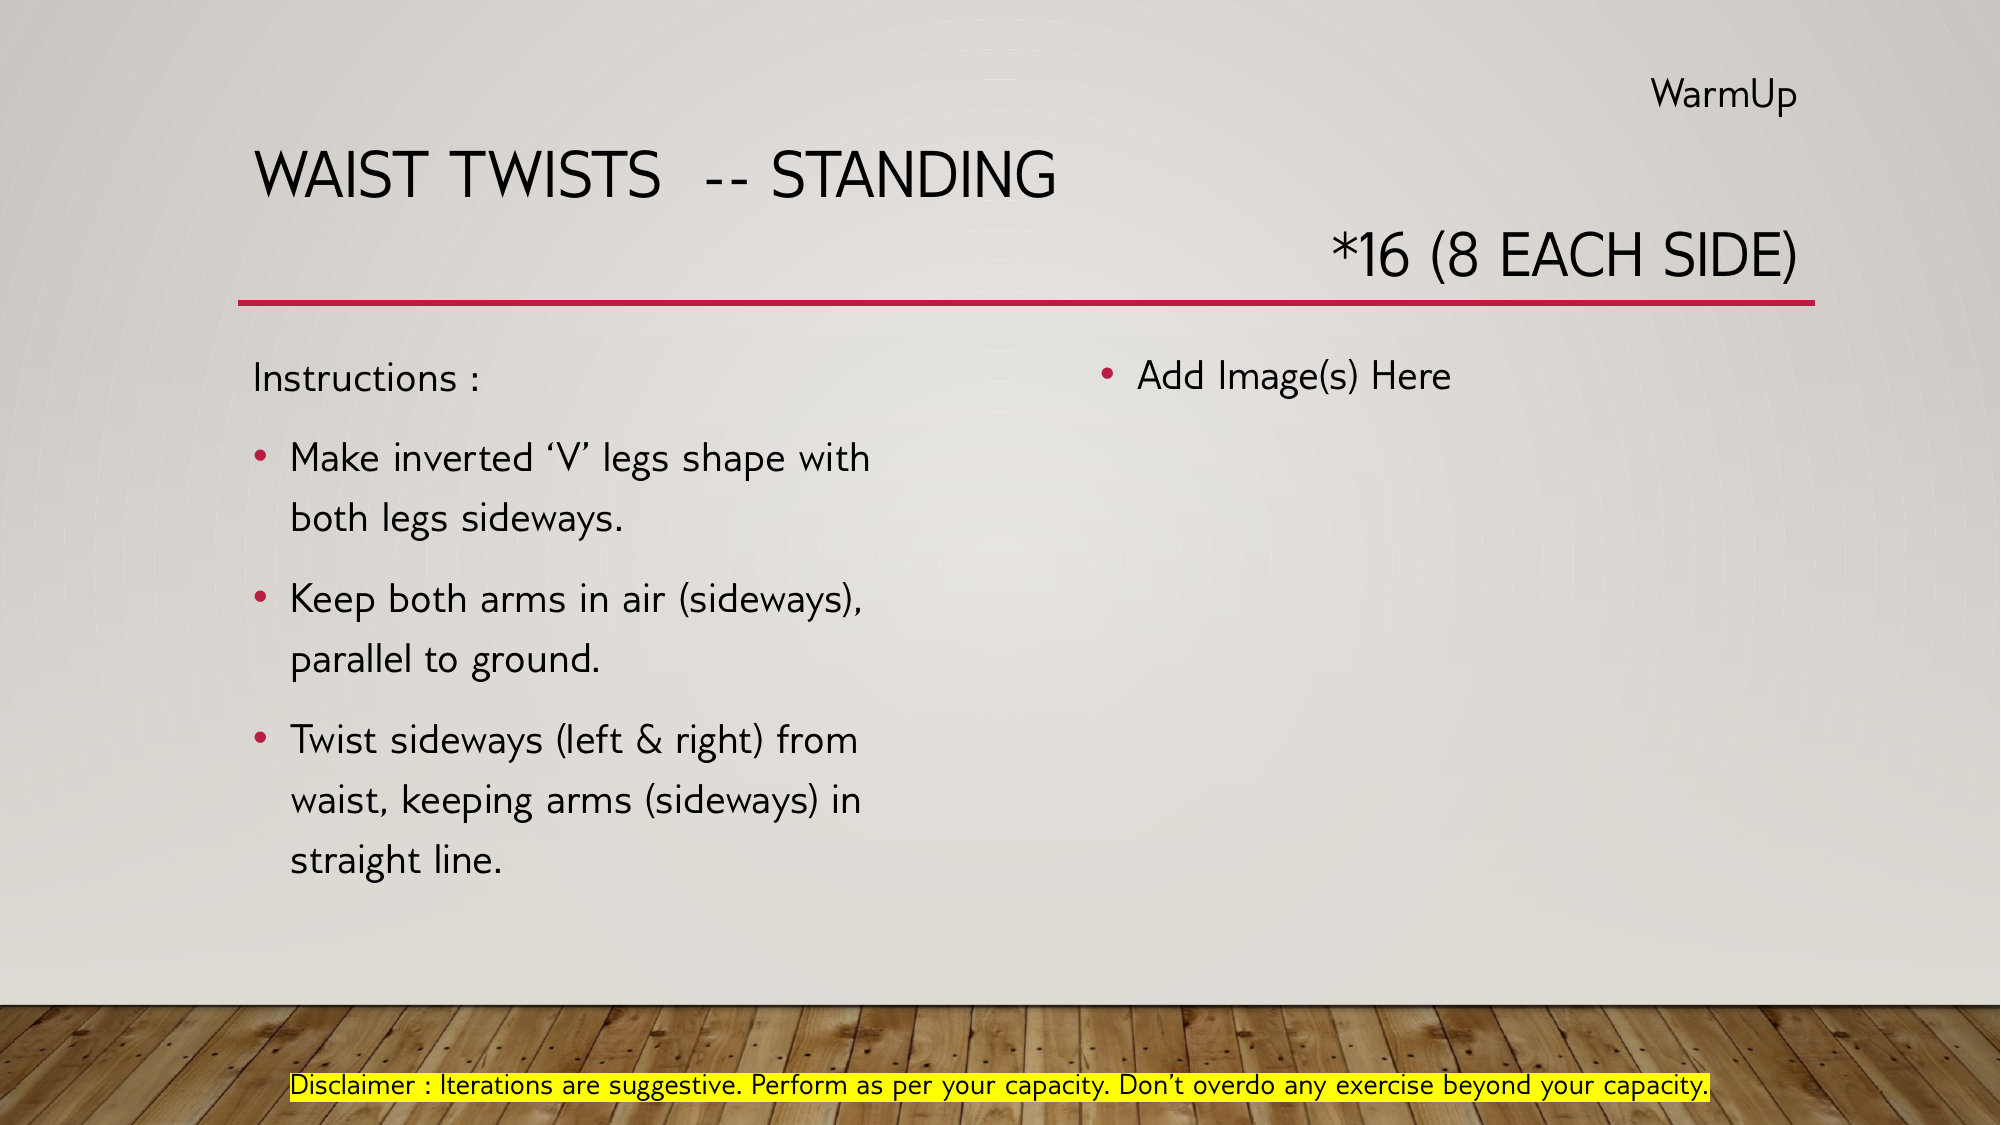

WarmUp
# waist twists  -- Standing
*16 (8 each side)
Add Image(s) Here

Instructions :
Make inverted ‘V’ legs shape with both legs sideways.
Keep both arms in air (sideways), parallel to ground.
Twist sideways (left & right) from waist, keeping arms (sideways) in straight line.
Disclaimer : Iterations are suggestive. Perform as per your capacity. Don’t overdo any exercise beyond your capacity.